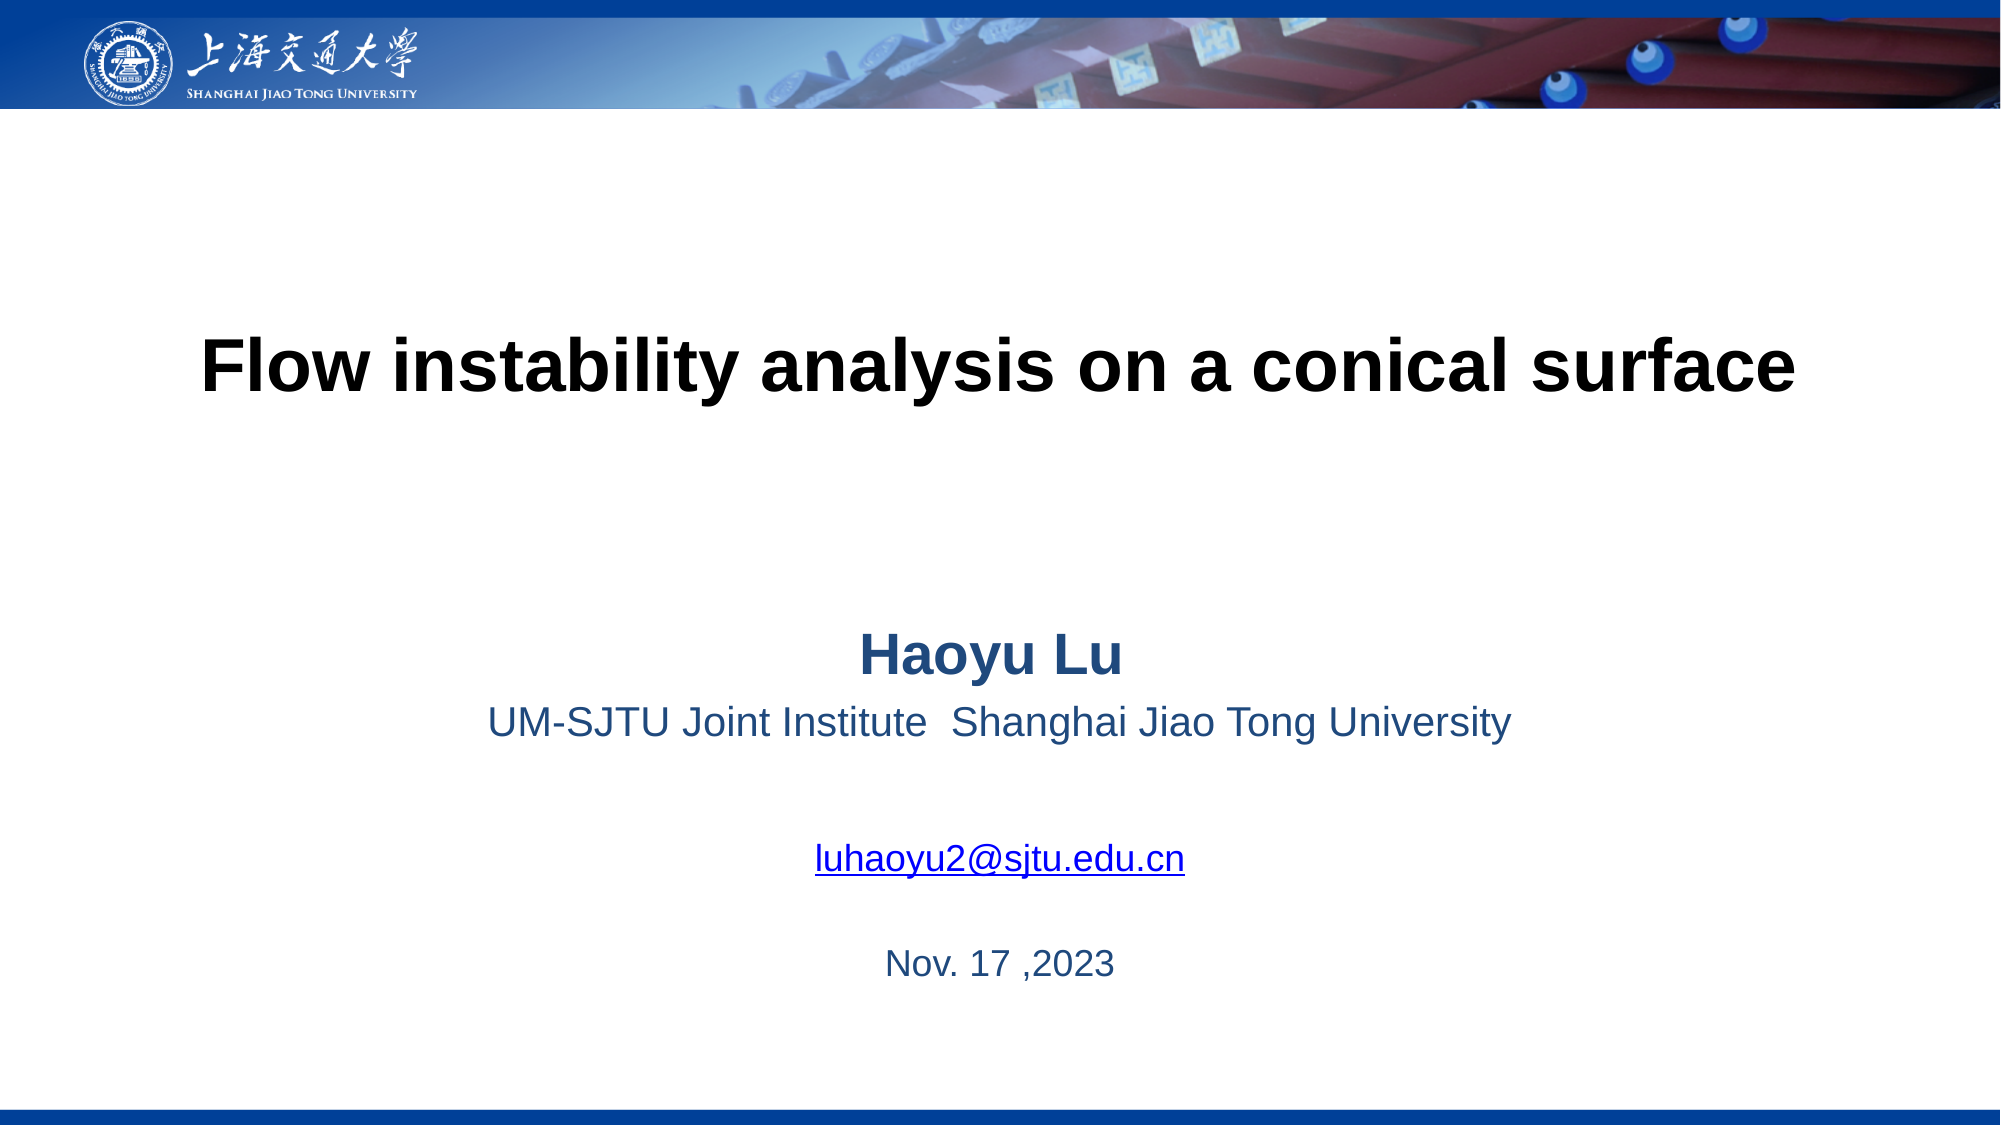

Flow instability analysis on a conical surface

Haoyu Lu
UM-SJTU Joint Institute  Shanghai Jiao Tong University

luhaoyu2@sjtu.edu.cn

Nov. 17 ,2023